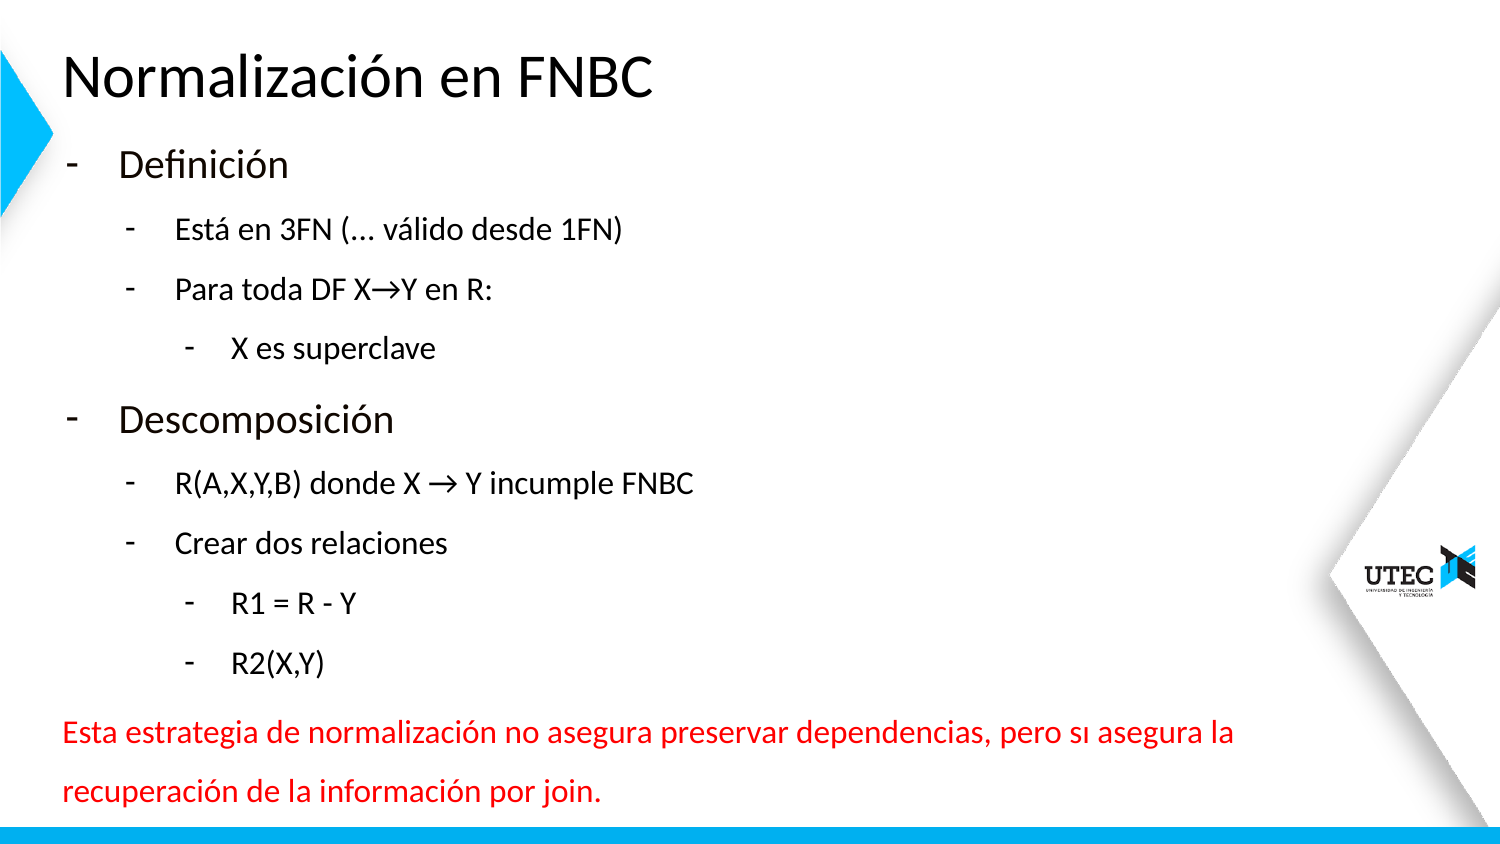

# Normalización en FNBC
Definición
Está en 3FN (... válido desde 1FN)
Para toda DF X→Y en R:
X es superclave
Descomposición
R(A,X,Y,B) donde X → Y incumple FNBC
Crear dos relaciones
R1 = R - Y
R2(X,Y)
Esta estrategia de normalización no asegura preservar dependencias, pero sı asegura la recuperación de la información por join.